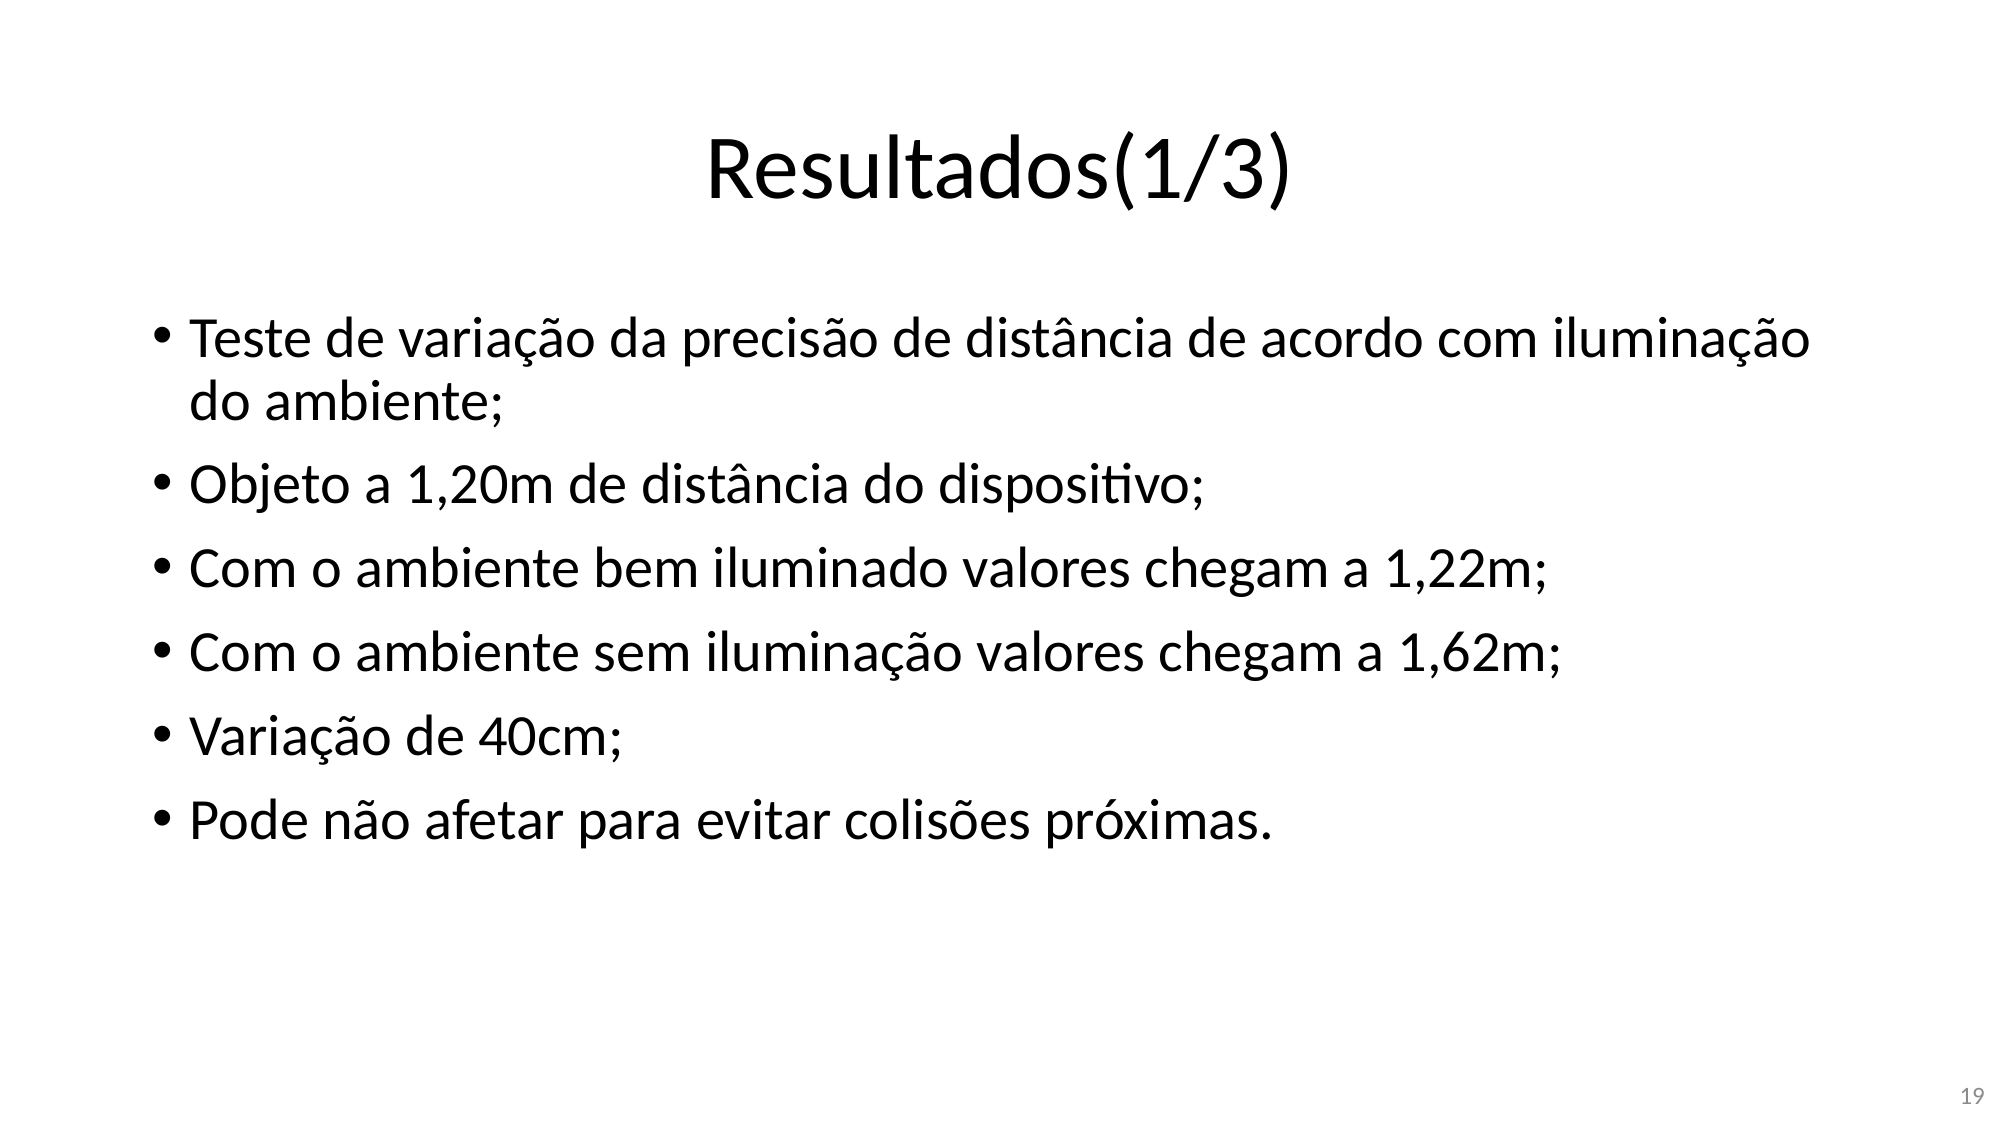

# Resultados(1/3)
Teste de variação da precisão de distância de acordo com iluminação do ambiente;
Objeto a 1,20m de distância do dispositivo;
Com o ambiente bem iluminado valores chegam a 1,22m;
Com o ambiente sem iluminação valores chegam a 1,62m;
Variação de 40cm;
Pode não afetar para evitar colisões próximas.
19